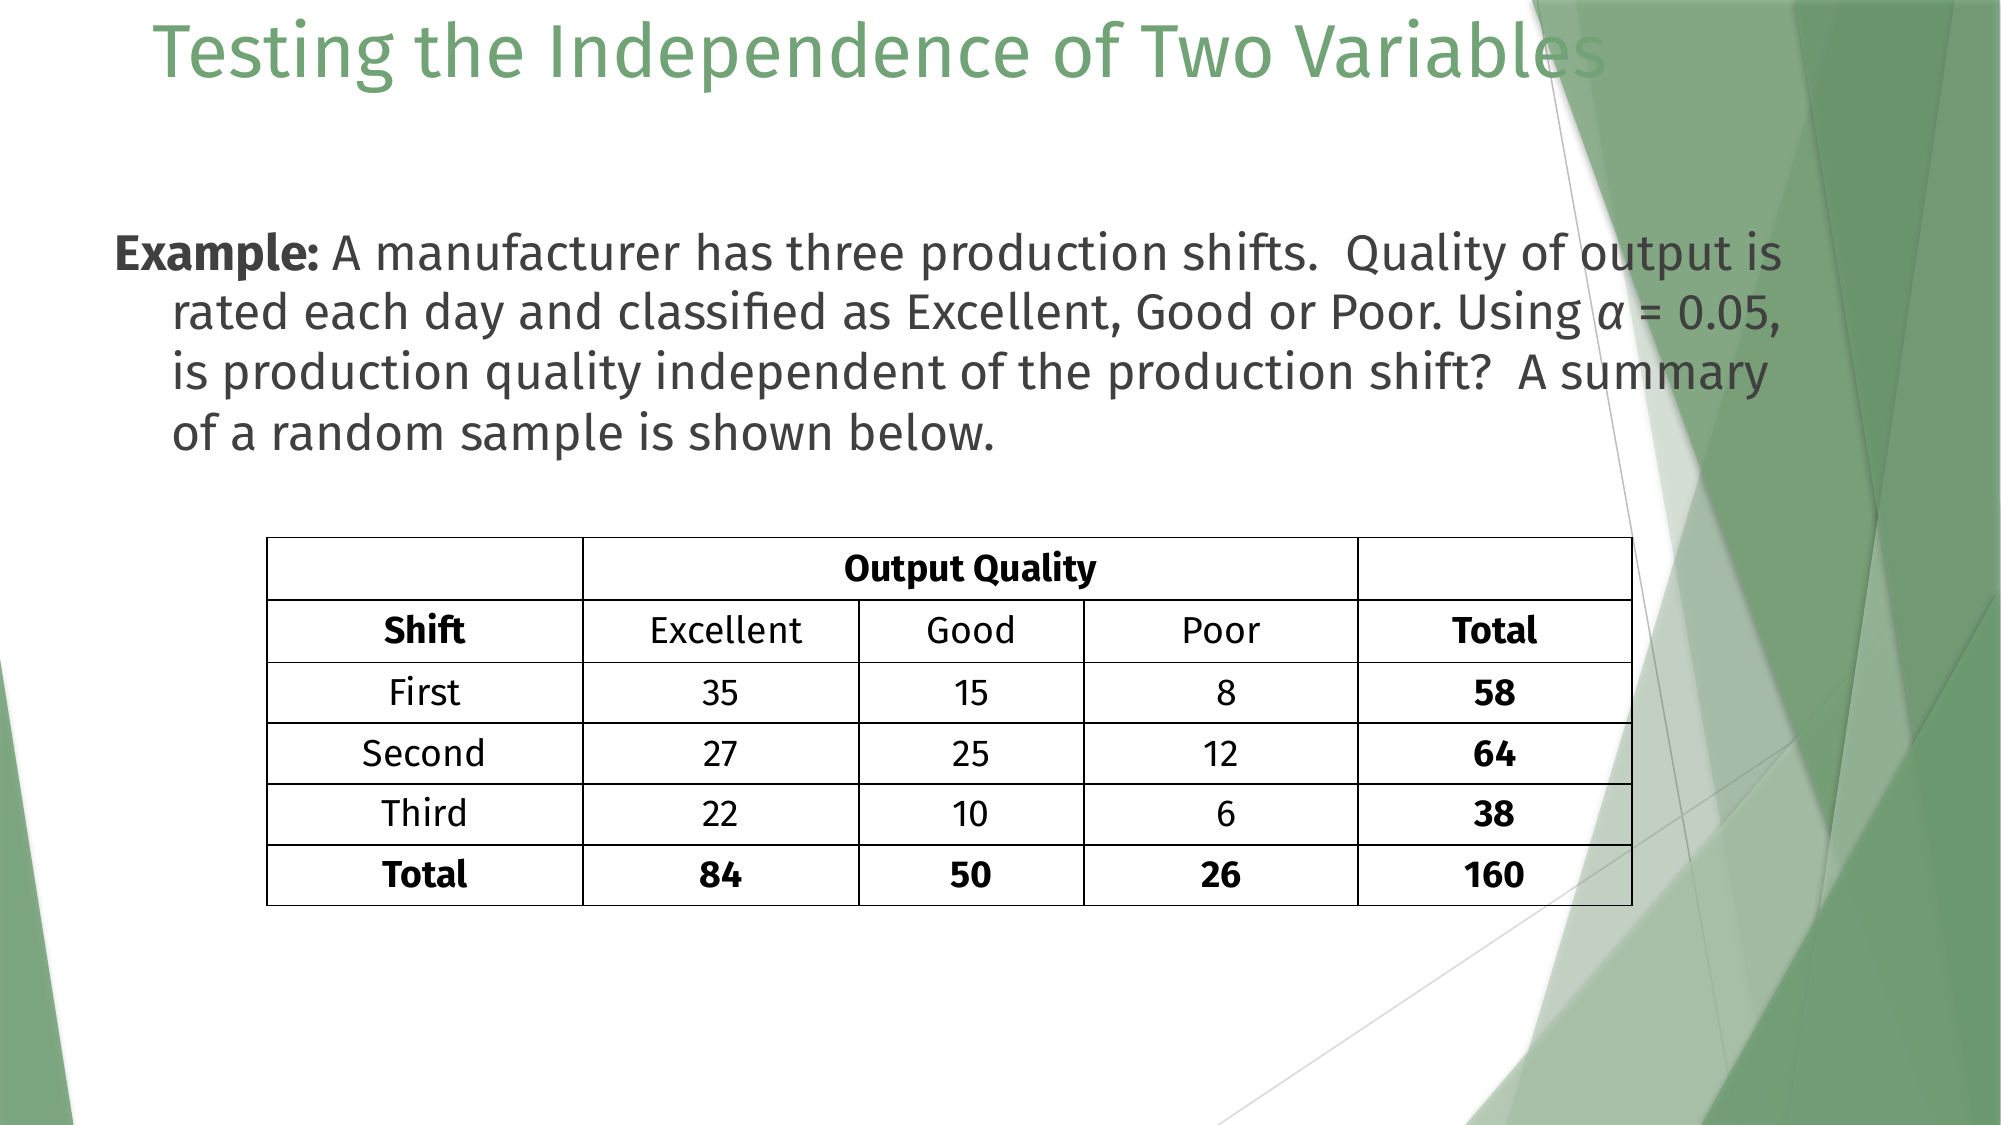

# Testing the Independence of Two Variables
Example: A manufacturer has three production shifts.  Quality of output is rated each day and classified as Excellent, Good or Poor. Using α = 0.05, is production quality independent of the production shift?  A summary of a random sample is shown below.
|  | Output Quality |  |  |  |
| --- | --- | --- | --- | --- |
| Shift | Excellent | Good | Poor | Total |
| First | 35 | 15 | 8 | 58 |
| Second | 27 | 25 | 12 | 64 |
| Third | 22 | 10 | 6 | 38 |
| Total | 84 | 50 | 26 | 160 |